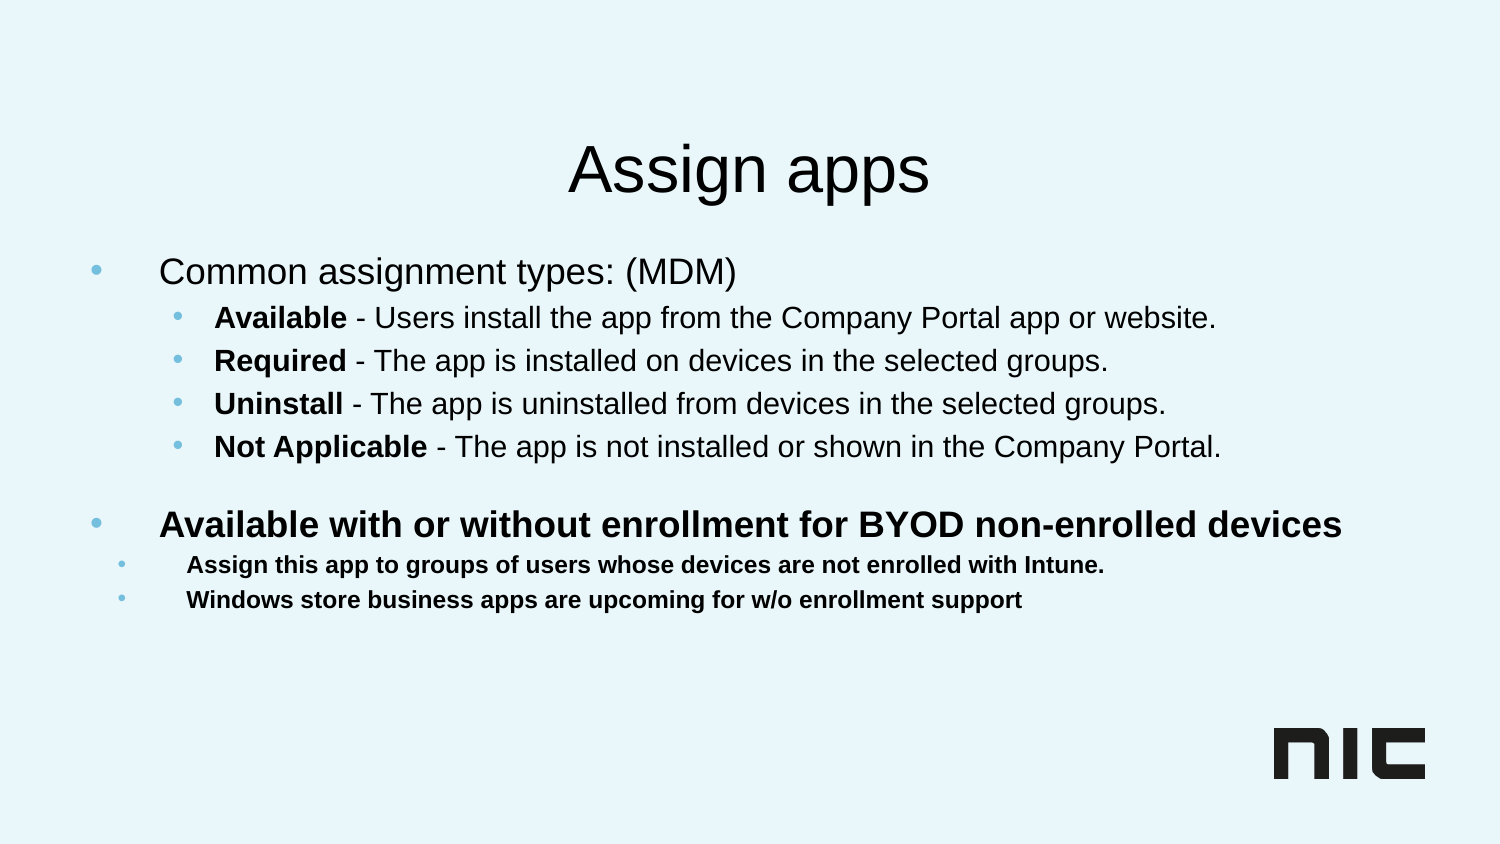

# Assign apps
Common assignment types: (MDM)
Available - Users install the app from the Company Portal app or website.
Required - The app is installed on devices in the selected groups.
Uninstall - The app is uninstalled from devices in the selected groups.
Not Applicable - The app is not installed or shown in the Company Portal.
Available with or without enrollment for BYOD non-enrolled devices
Assign this app to groups of users whose devices are not enrolled with Intune.
Windows store business apps are upcoming for w/o enrollment support